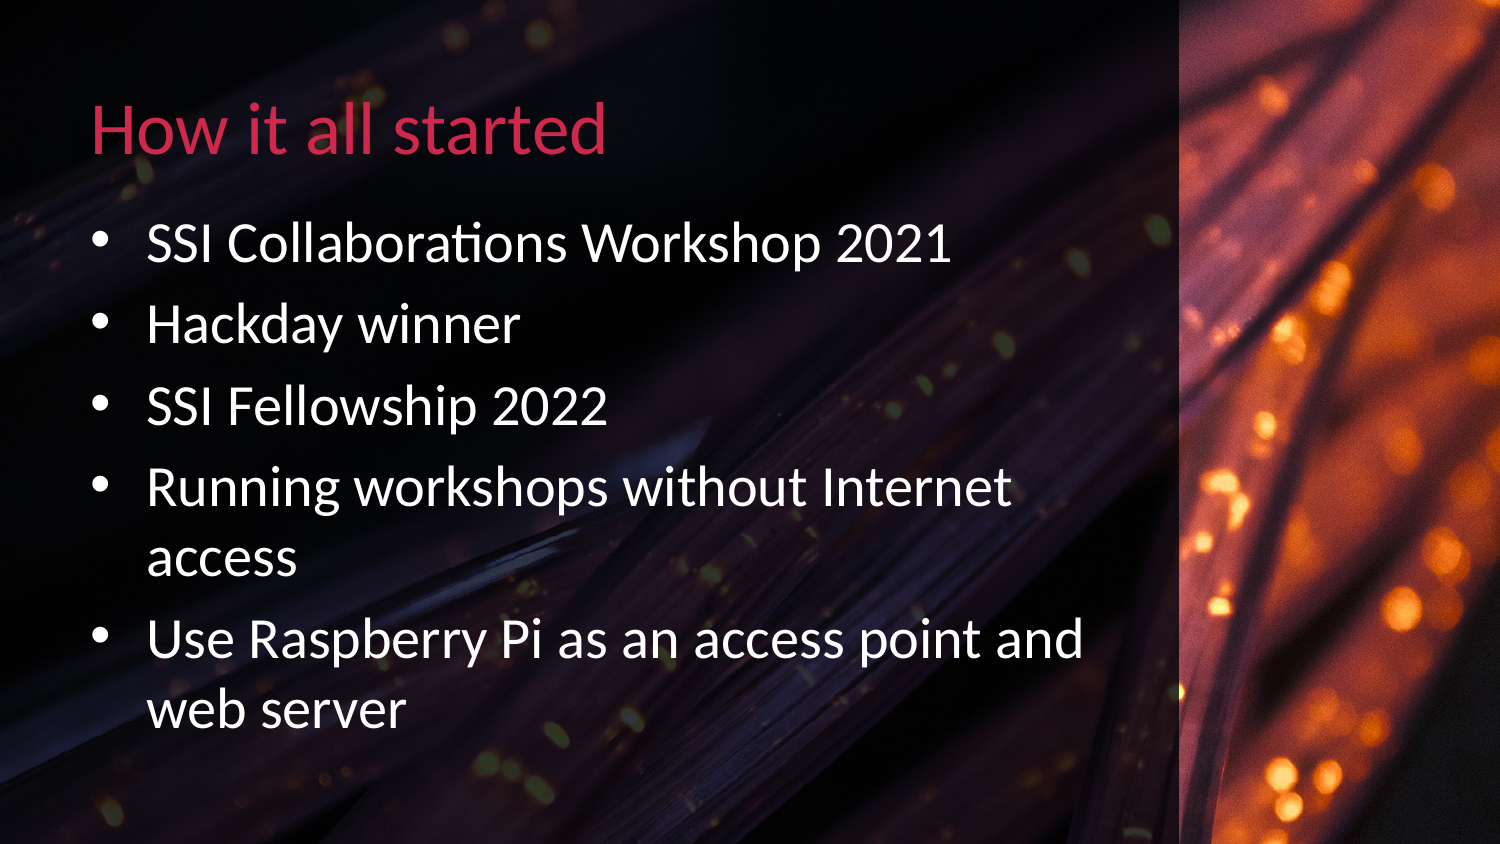

# How it all started
SSI Collaborations Workshop 2021
Hackday winner
SSI Fellowship 2022
Running workshops without Internet access
Use Raspberry Pi as an access point and web server